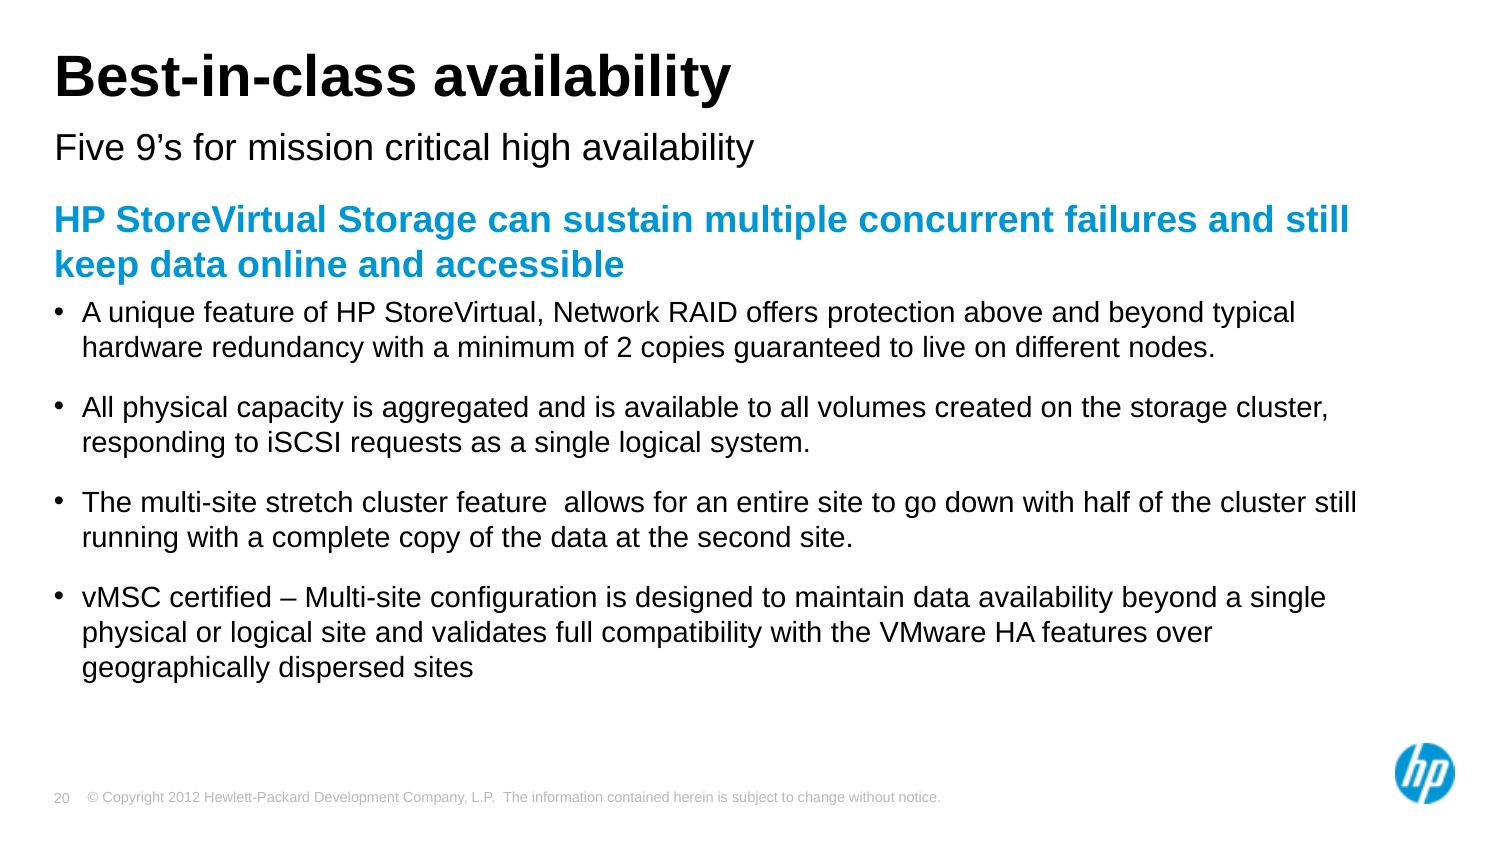

# Best-in-class availability
Five 9’s for mission critical high availability
HP StoreVirtual Storage can sustain multiple concurrent failures and still keep data online and accessible
A unique feature of HP StoreVirtual, Network RAID offers protection above and beyond typical hardware redundancy with a minimum of 2 copies guaranteed to live on different nodes.
All physical capacity is aggregated and is available to all volumes created on the storage cluster, responding to iSCSI requests as a single logical system.
The multi-site stretch cluster feature  allows for an entire site to go down with half of the cluster still running with a complete copy of the data at the second site.
vMSC certified – Multi-site configuration is designed to maintain data availability beyond a single physical or logical site and validates full compatibility with the VMware HA features over geographically dispersed sites